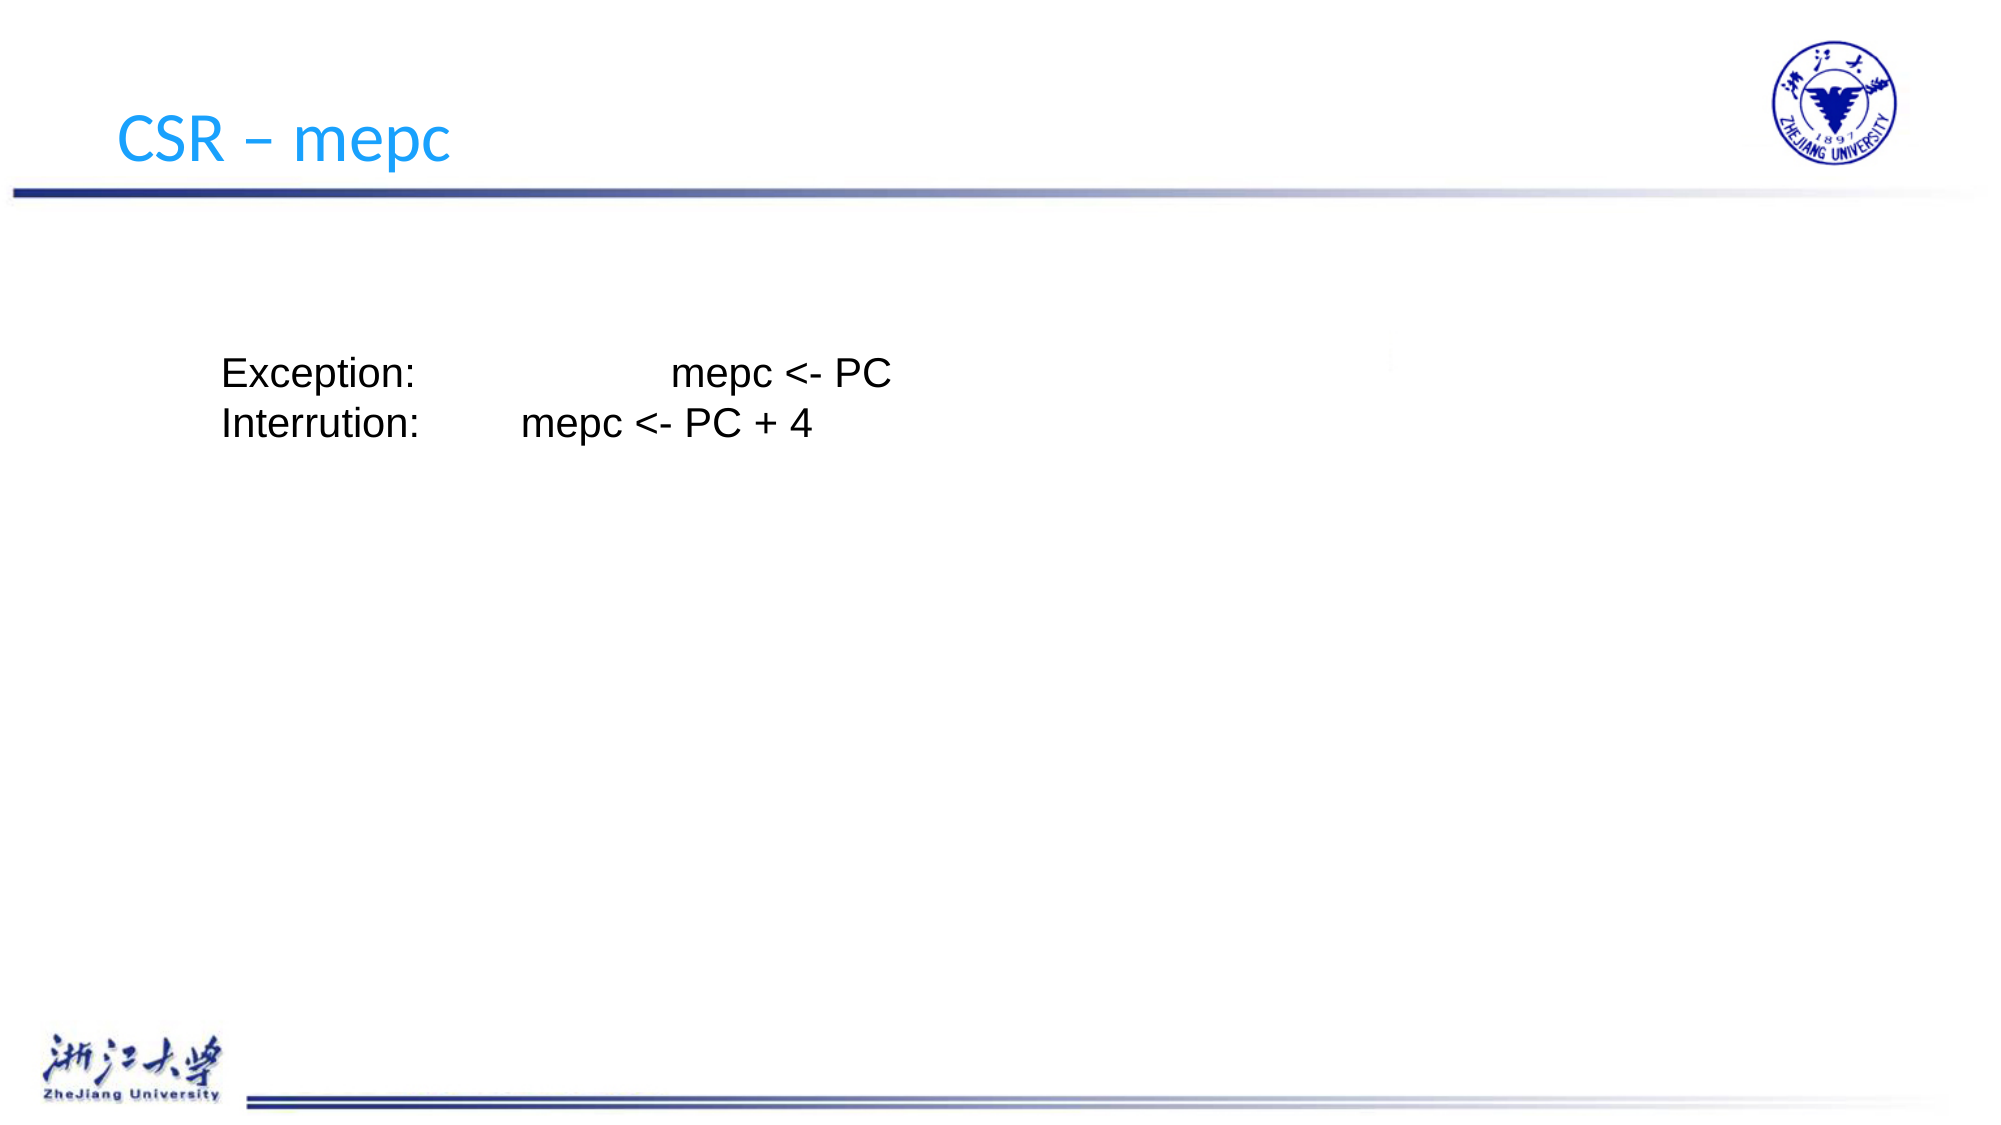

CSR – mepc
Exception: 		mepc <- PC
Interrution: 	mepc <- PC + 4